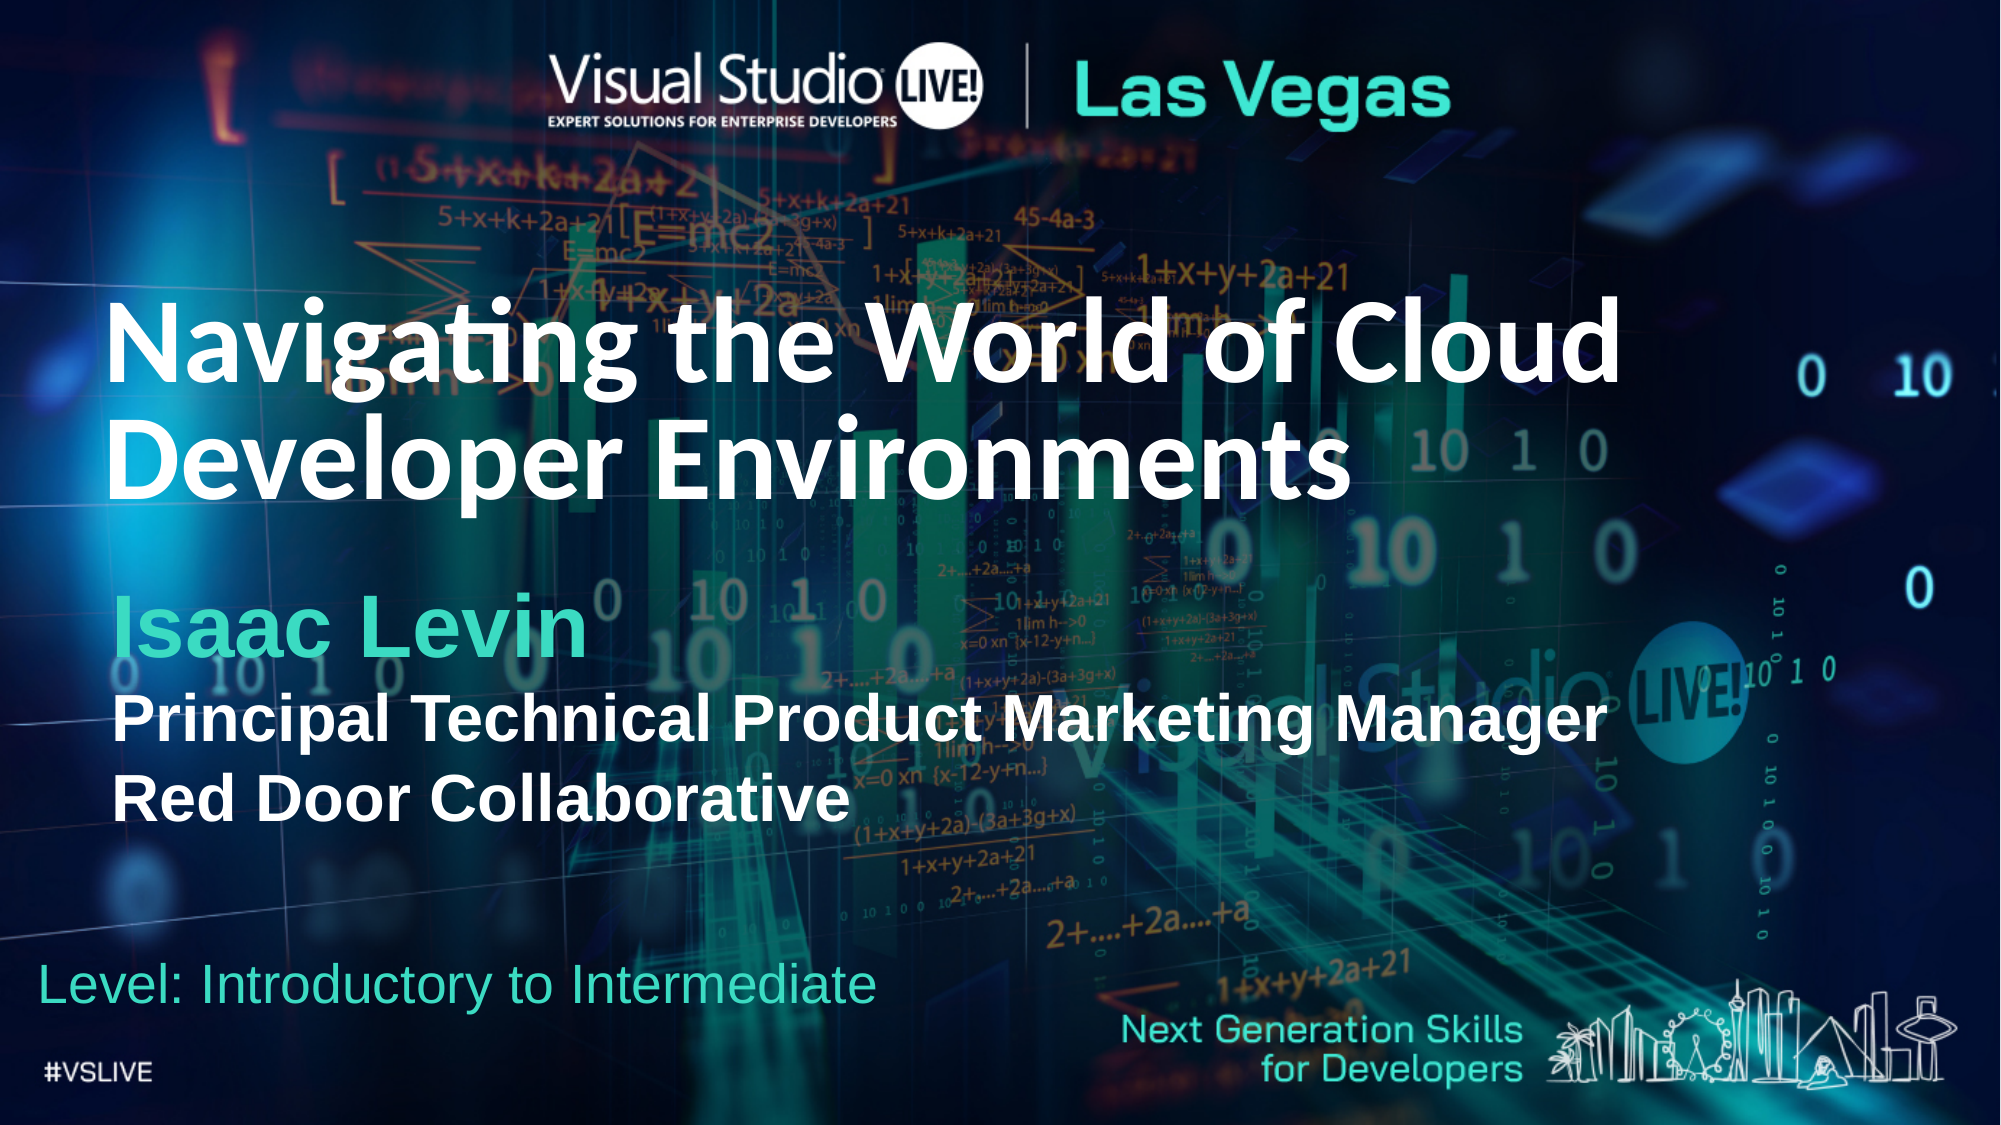

Navigating the World of Cloud Developer Environments
Isaac Levin
Principal Technical Product Marketing Manager
Red Door Collaborative

Level: Introductory to Intermediate